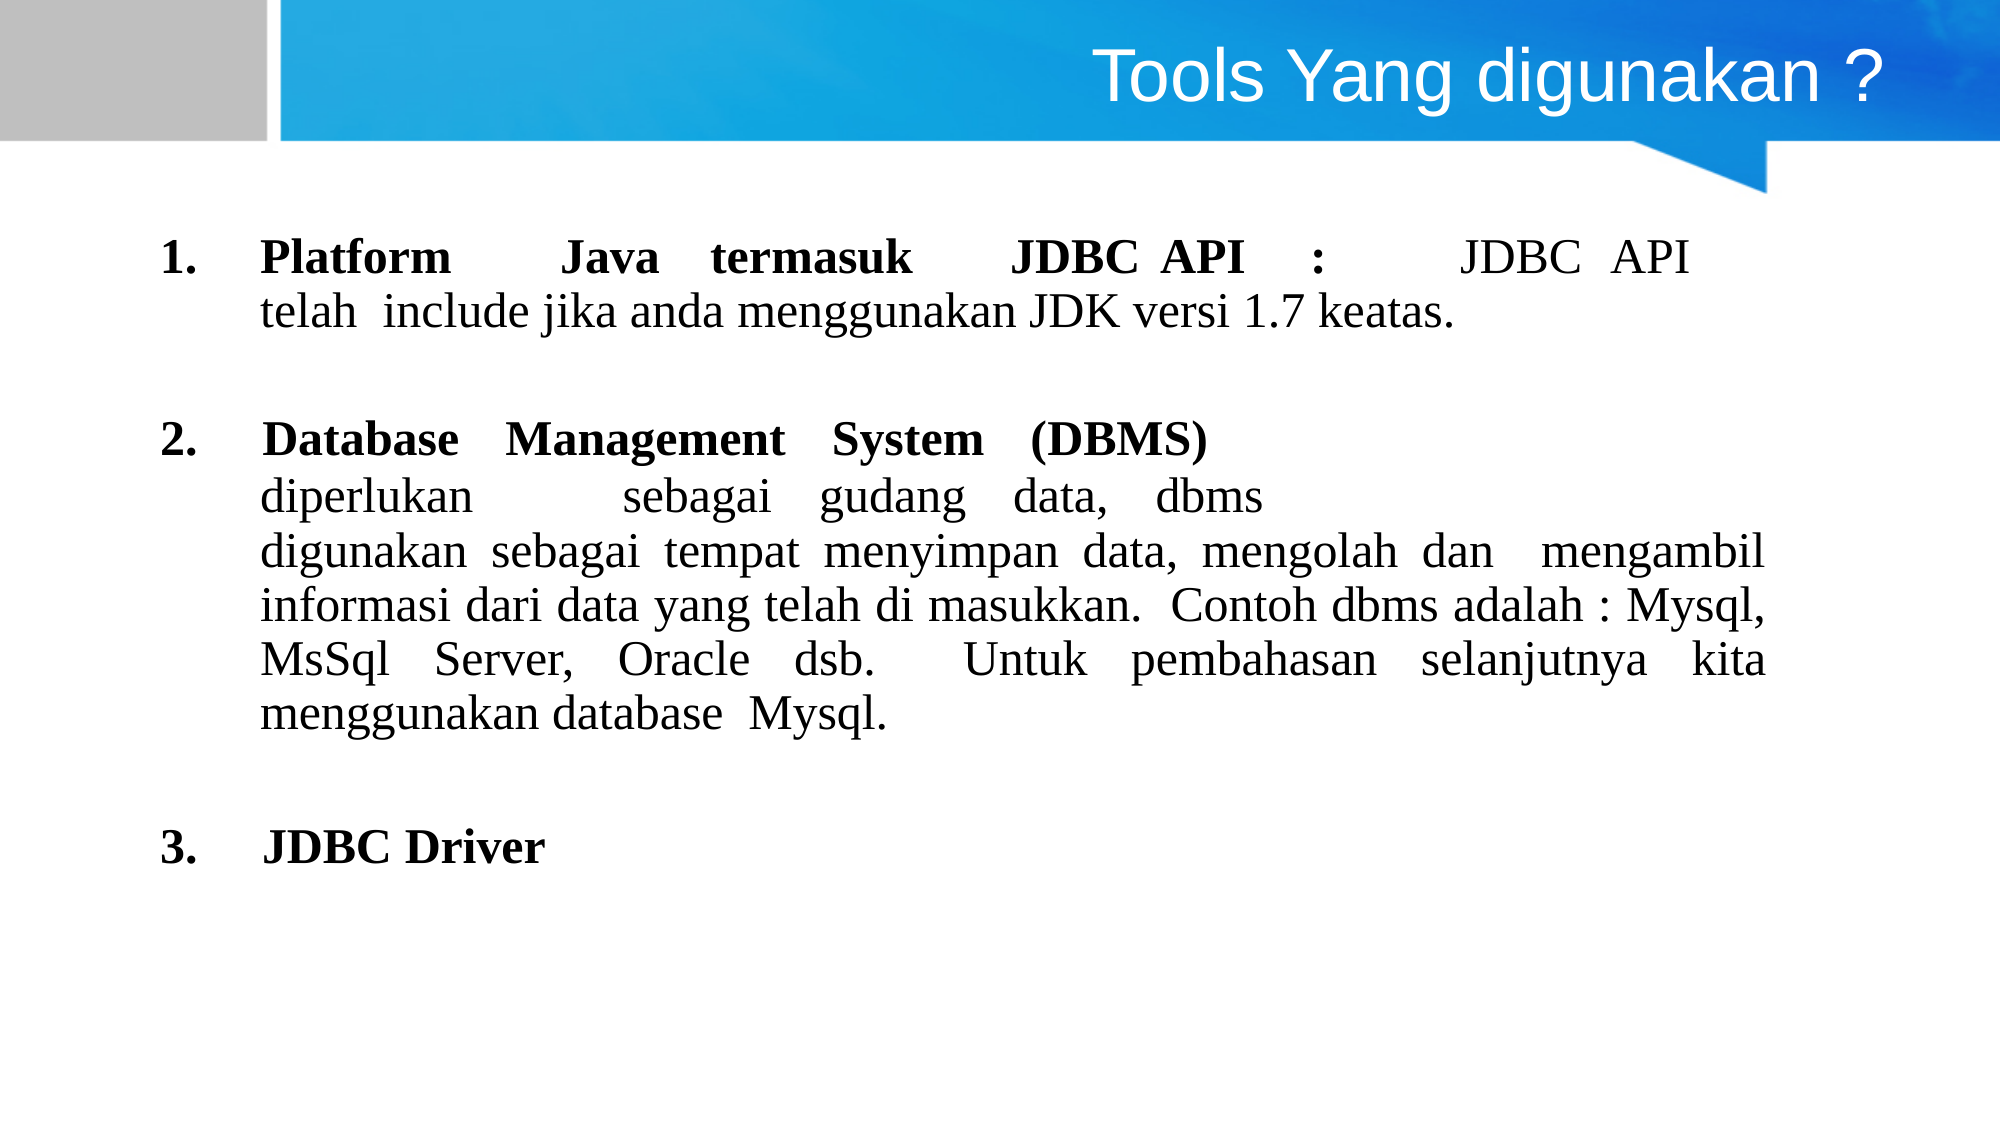

# Tools Yang digunakan ?
1.	Platform	Java	termasuk	JDBC	API	:	JDBC	API	telah  include jika anda menggunakan JDK versi 1.7 keatas.
2.	Database	Management	System	(DBMS)
diperlukan	sebagai	gudang	data,	dbms
digunakan sebagai tempat menyimpan data, mengolah dan  mengambil informasi dari data yang telah di masukkan.  Contoh dbms adalah : Mysql, MsSql Server, Oracle dsb.  Untuk pembahasan selanjutnya kita menggunakan database  Mysql.

3.	JDBC Driver